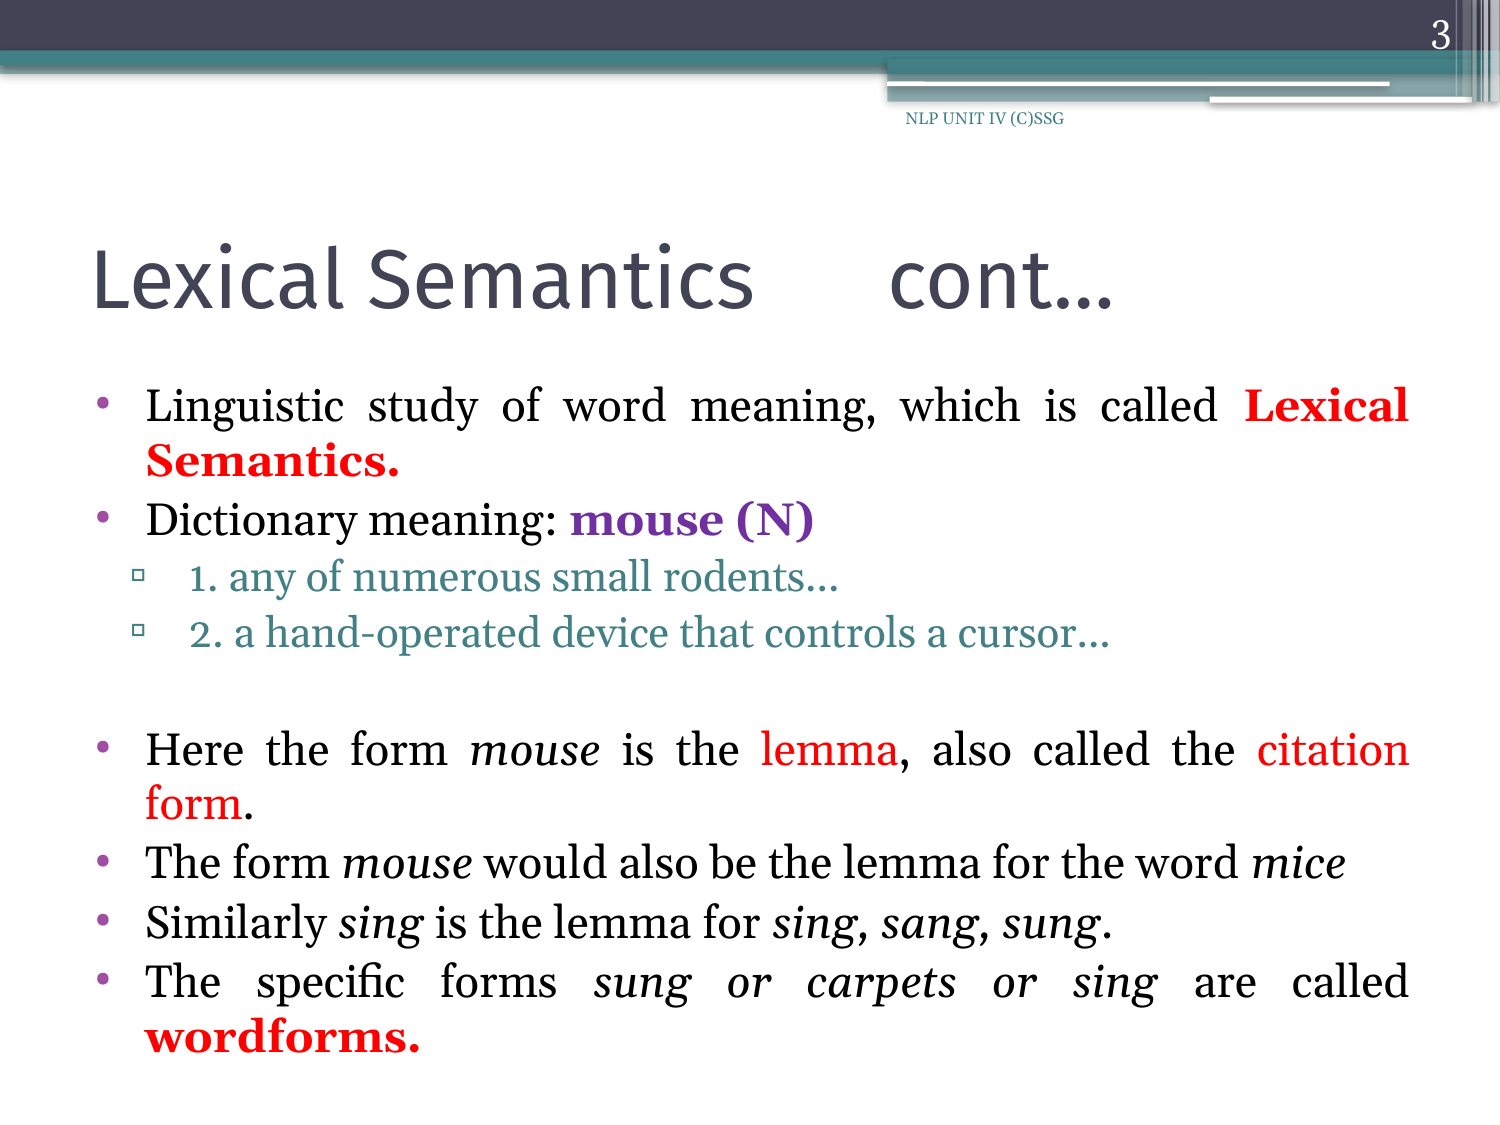

3
NLP UNIT IV (C)SSG
# Lexical Semantics      cont…
Linguistic study of word meaning, which is called Lexical Semantics.
Dictionary meaning: mouse (N)
1. any of numerous small rodents...
2. a hand-operated device that controls a cursor...

Here the form mouse is the lemma, also called the citation form.
The form mouse would also be the lemma for the word mice
Similarly sing is the lemma for sing, sang, sung.
The specific forms sung or carpets or sing are called wordforms.